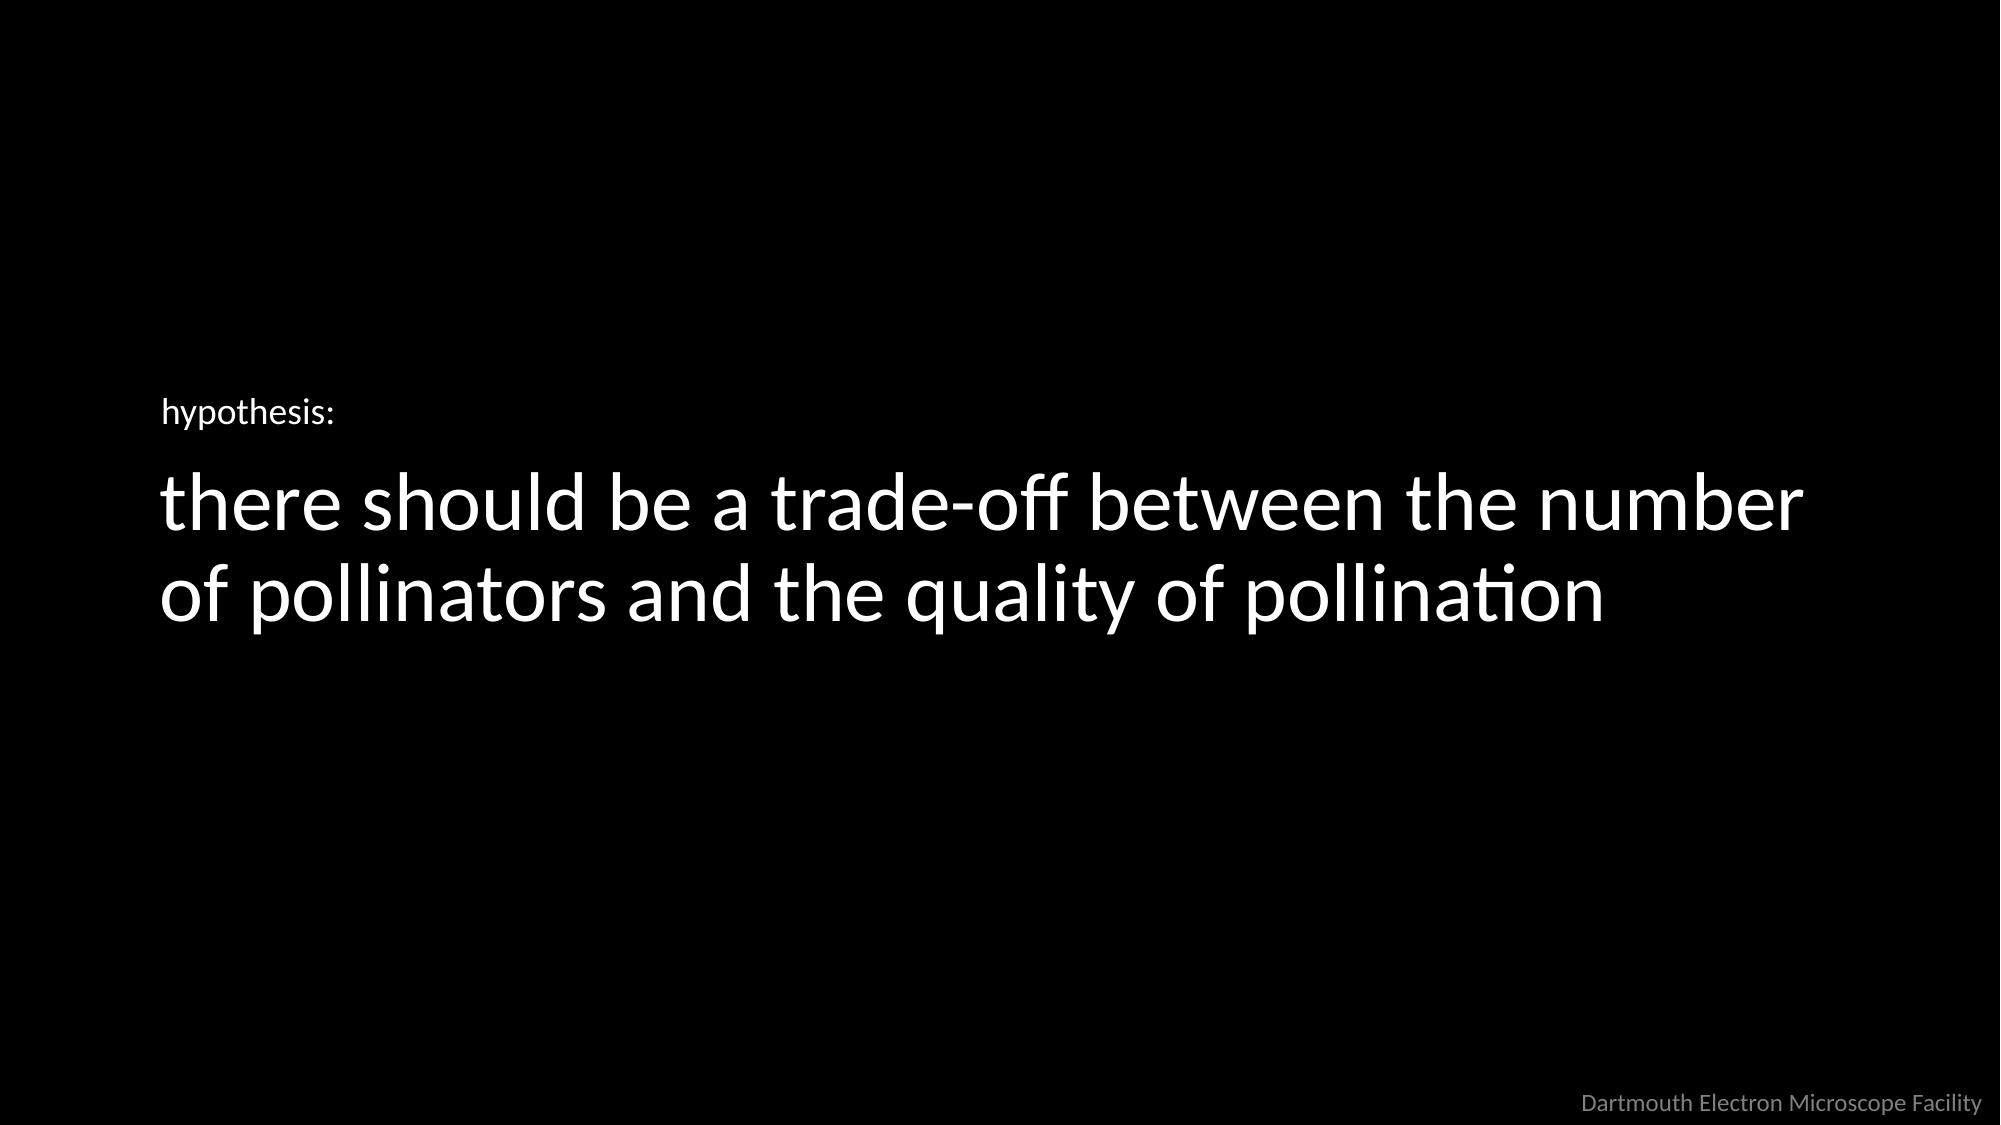

hypothesis:
# there should be a trade-off between the number of pollinators and the quality of pollination
Dartmouth Electron Microscope Facility